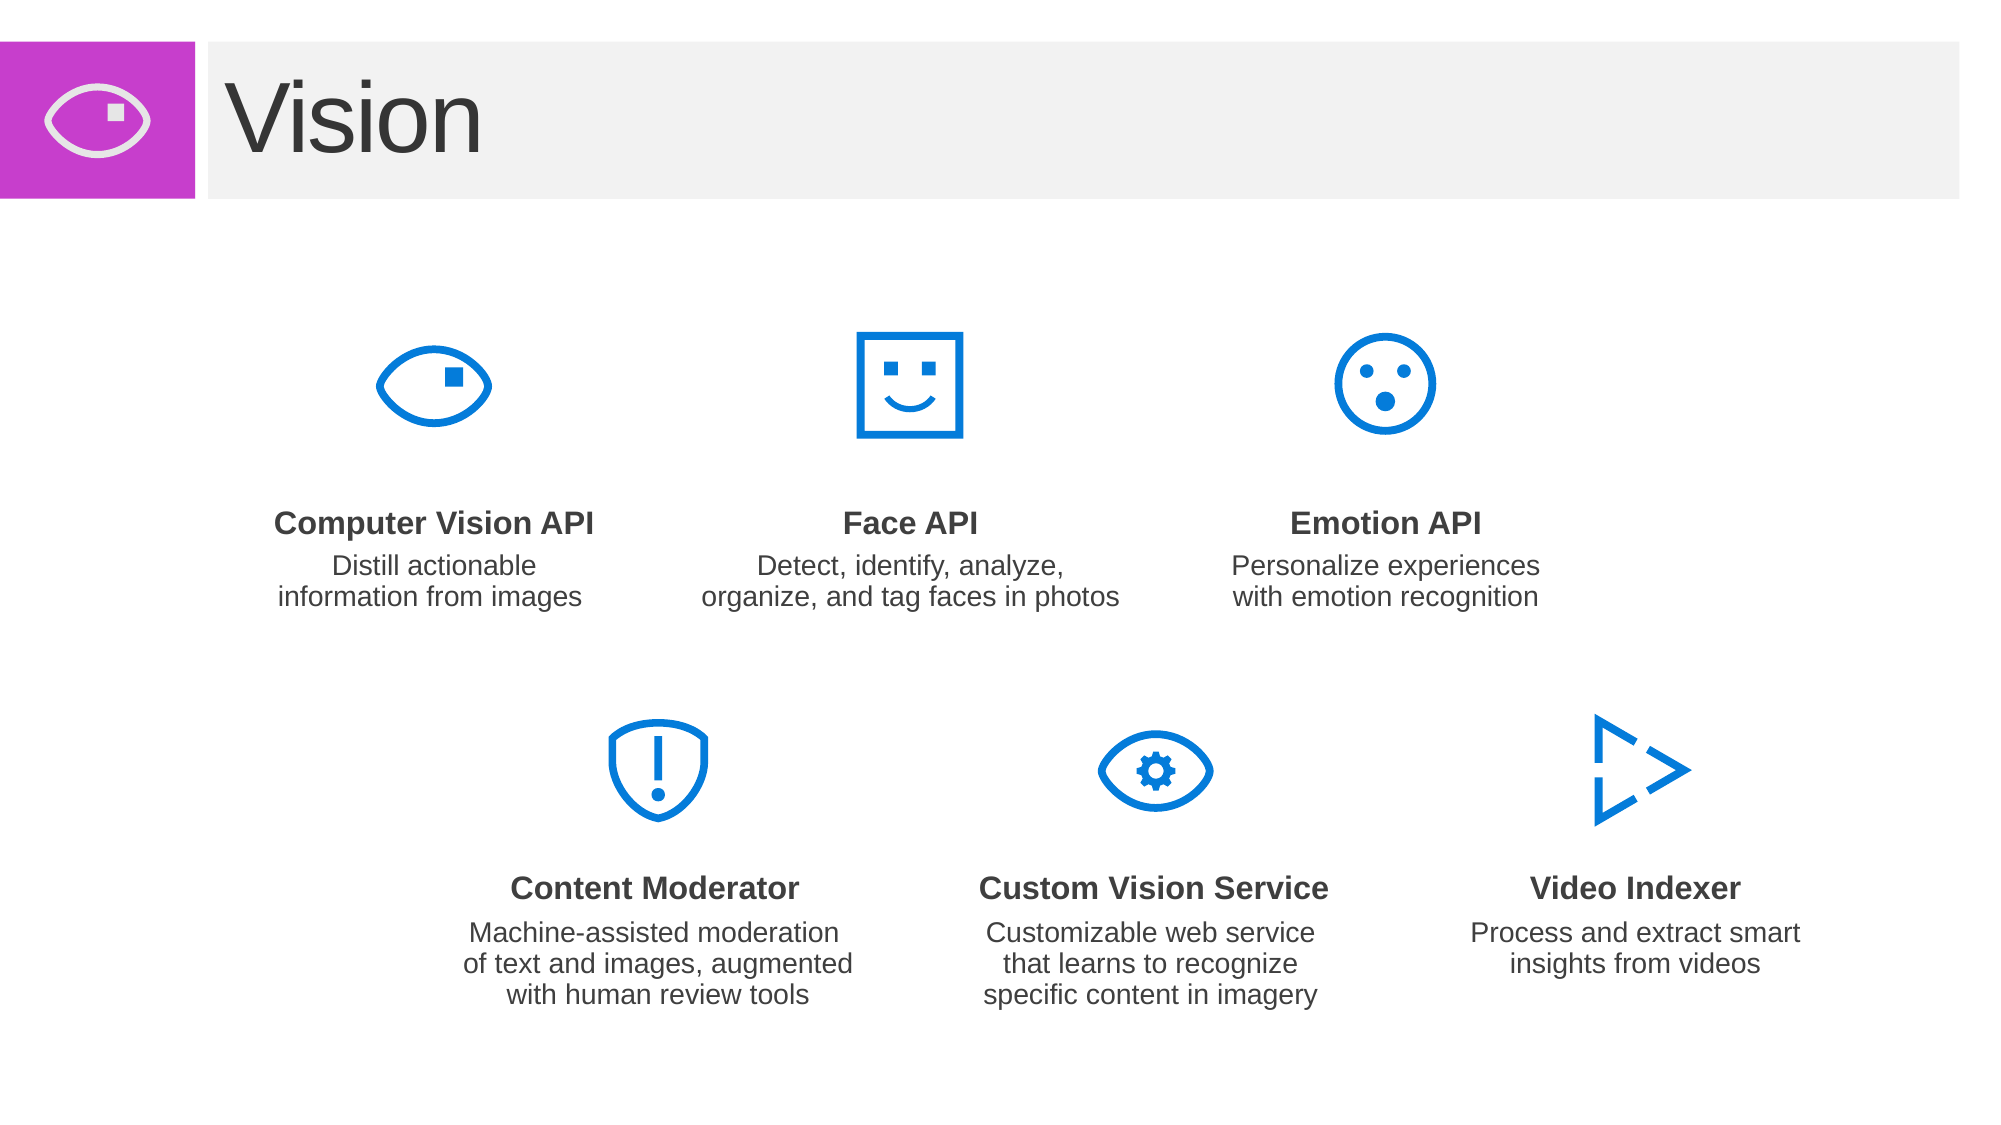

Vision

Computer Vision API
Face API
Emotion API
Detect, identify, analyze, organize, and tag faces in photos
Distill actionable information from images
Personalize experiences with emotion recognition

Custom Vision Service
Video Indexer
Content Moderator
Machine-assisted moderation
of text and images, augmented with human review tools
Customizable web service
that learns to recognize
specific content in imagery
Process and extract smart insights from videos